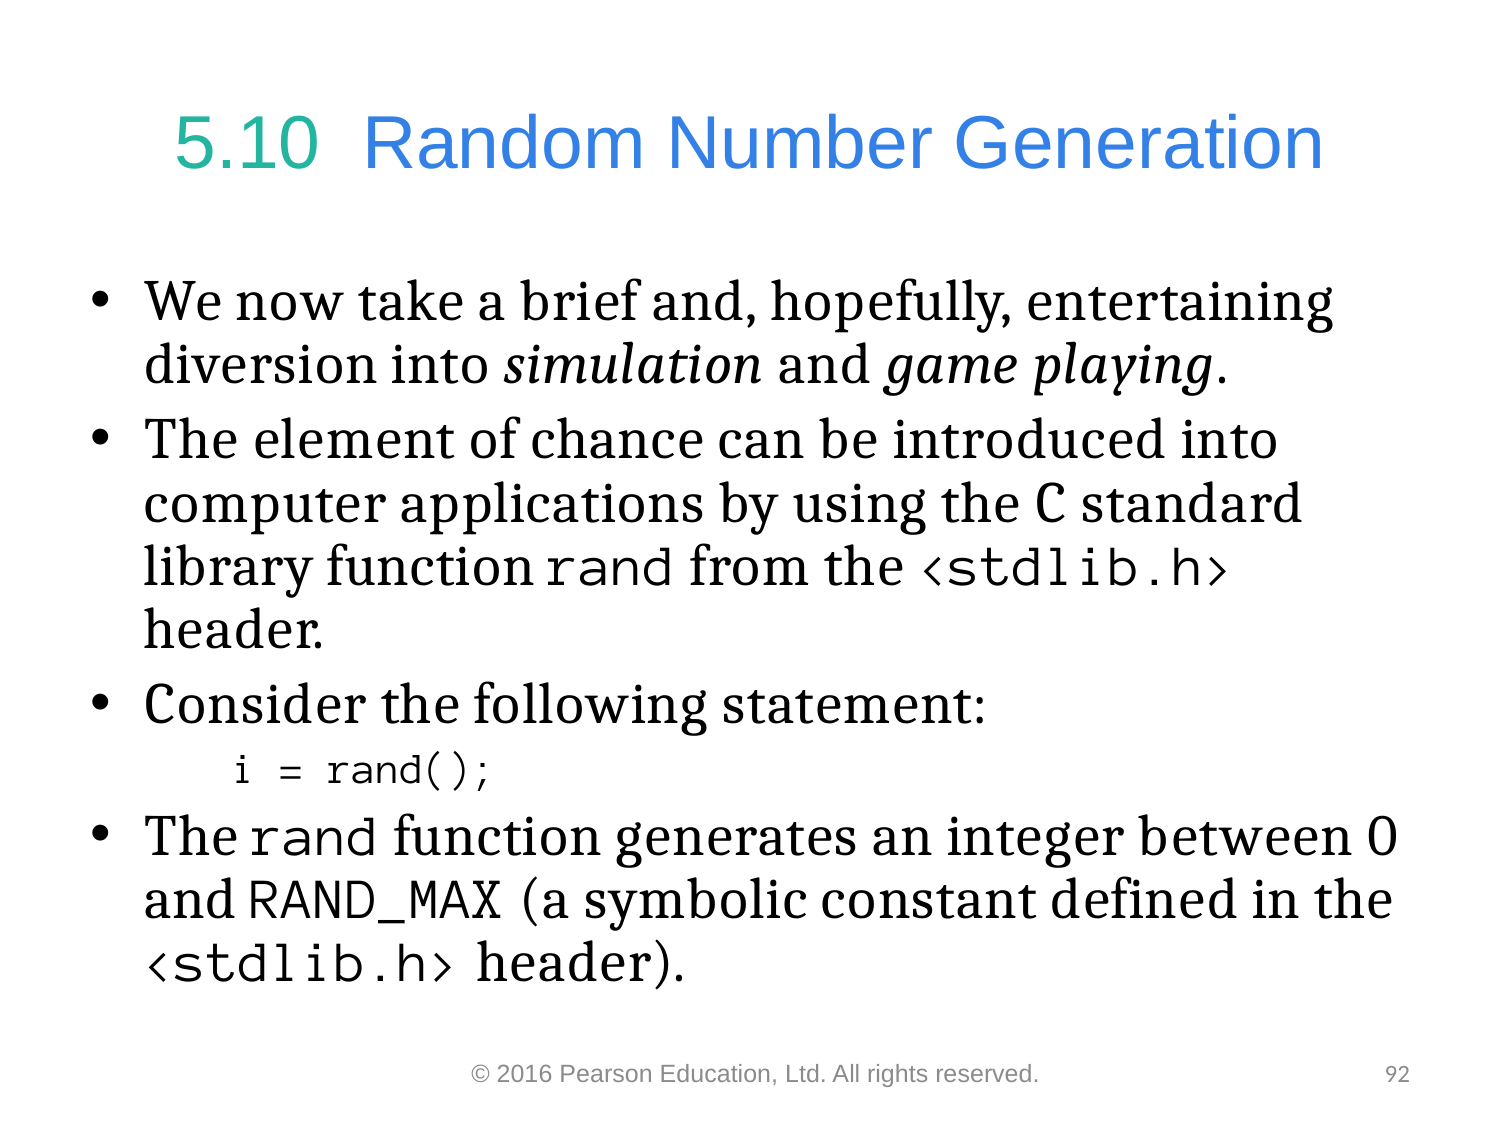

# 5.10  Random Number Generation
We now take a brief and, hopefully, entertaining diversion into simulation and game playing.
The element of chance can be introduced into computer applications by using the C standard library function rand from the <stdlib.h> header.
Consider the following statement:
i = rand();
The rand function generates an integer between 0 and RAND_MAX (a symbolic constant defined in the <stdlib.h> header).
© 2016 Pearson Education, Ltd. All rights reserved.
92